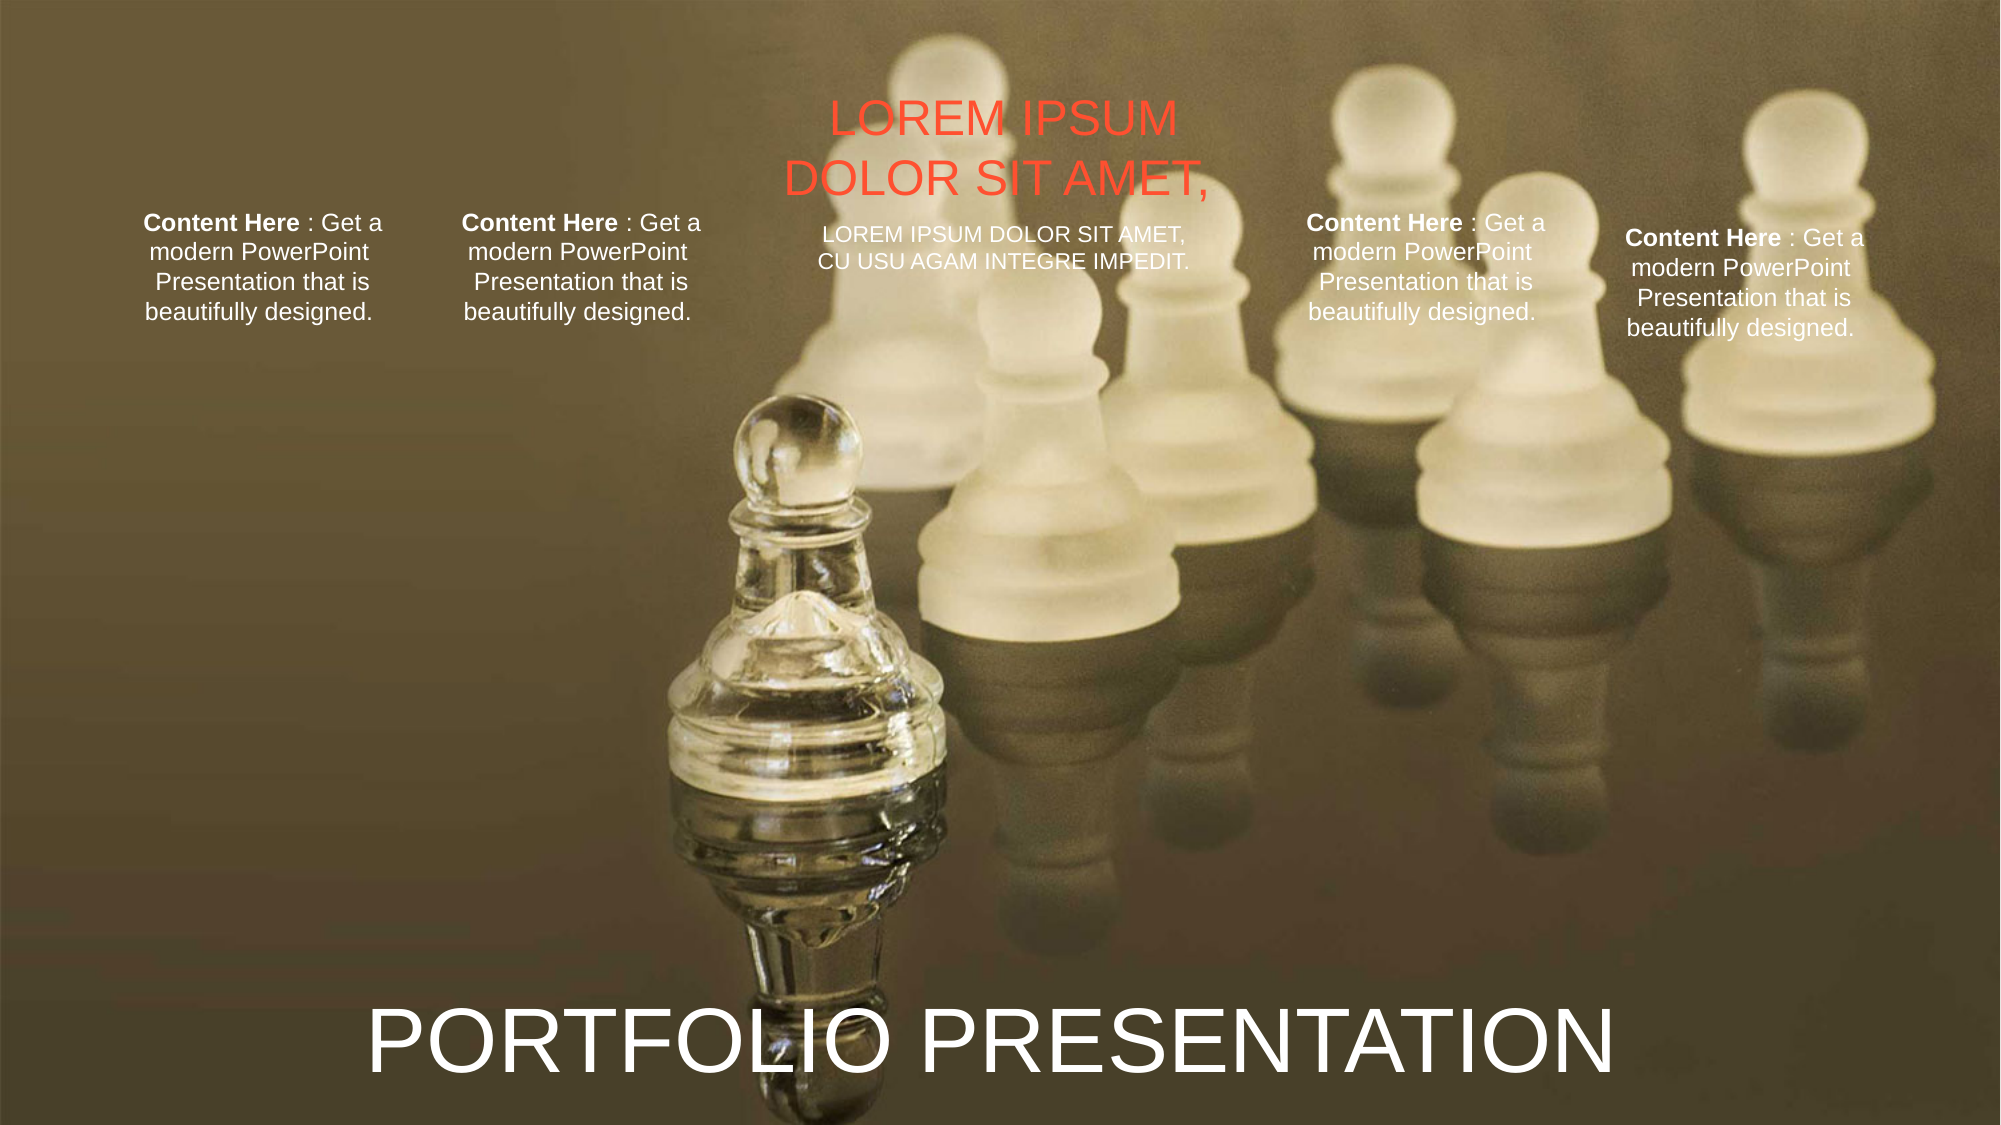

LOREM IPSUM
DOLOR SIT AMET,
Content Here : Get a modern PowerPoint  Presentation that is beautifully designed.
Content Here : Get a modern PowerPoint  Presentation that is beautifully designed.
Content Here : Get a modern PowerPoint  Presentation that is beautifully designed.
LOREM IPSUM DOLOR SIT AMET,
CU USU AGAM INTEGRE IMPEDIT.
Content Here : Get a modern PowerPoint  Presentation that is beautifully designed.
PORTFOLIO PRESENTATION